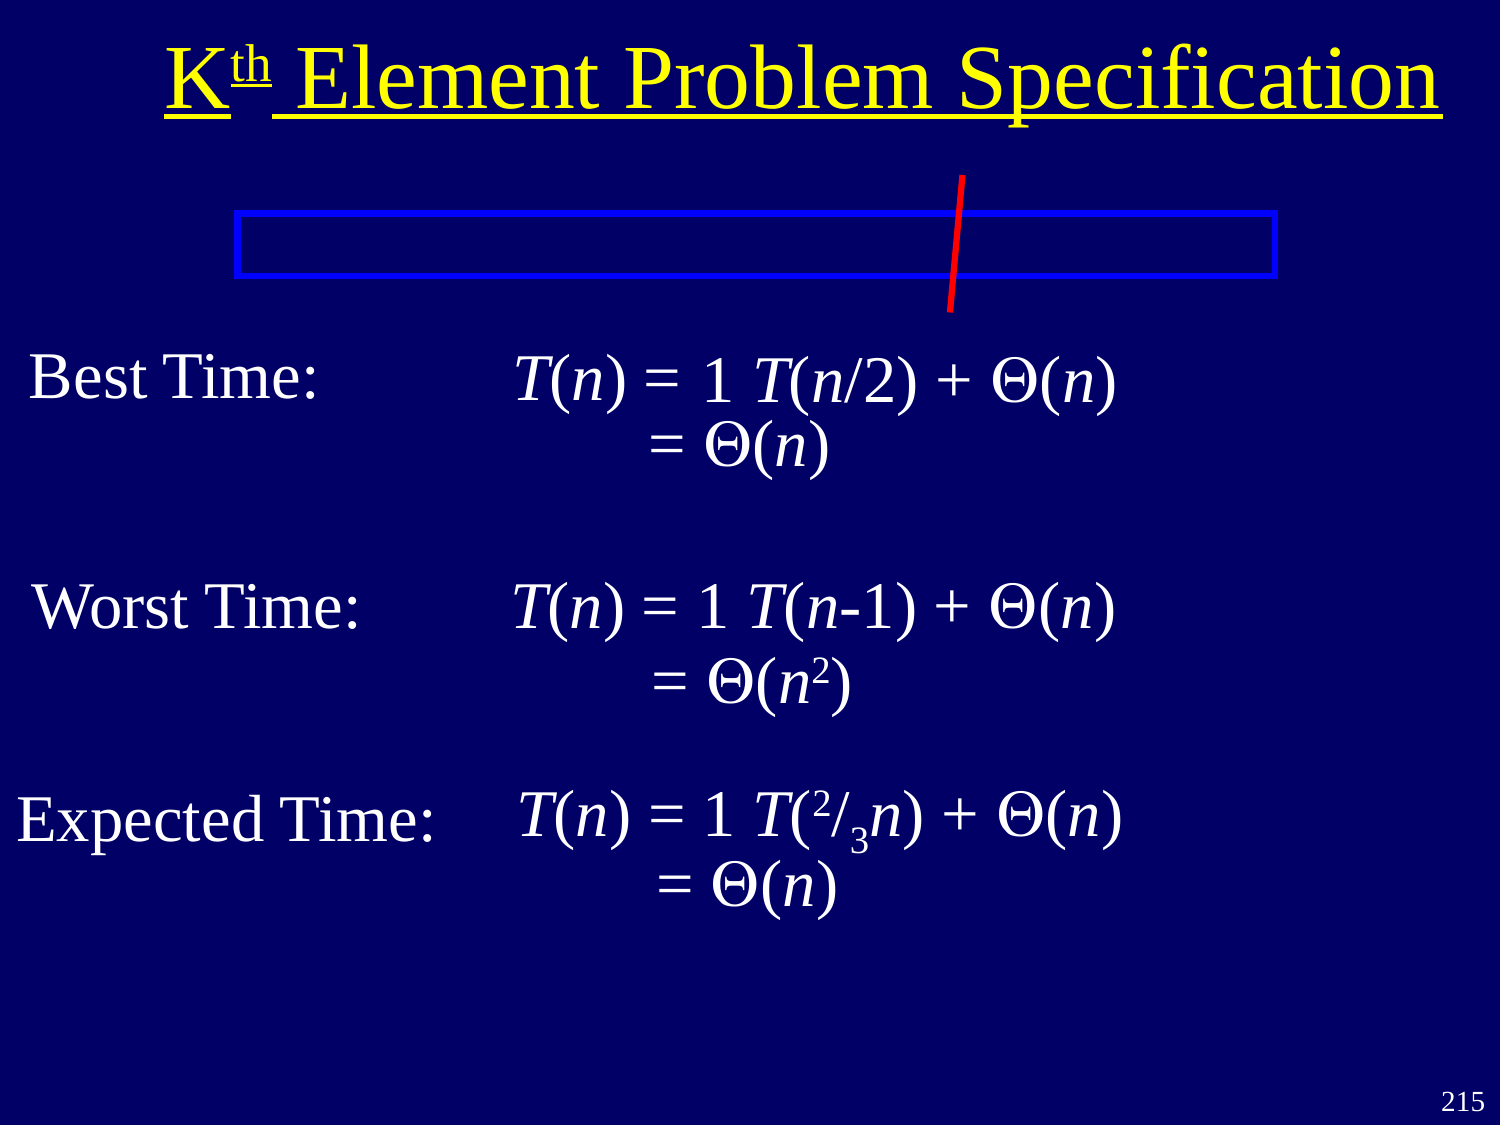

Kth Element Problem Specification

Best Time:
T(n) =
1 T(n/2) + Θ(n)
 = Θ(n)
Worst Time:
T(n) = 1 T(n-1) + Θ(n)
= Θ(n2)
T(n) = 1 T(2/3n) + Θ(n)
Expected Time:
 = Θ(n)